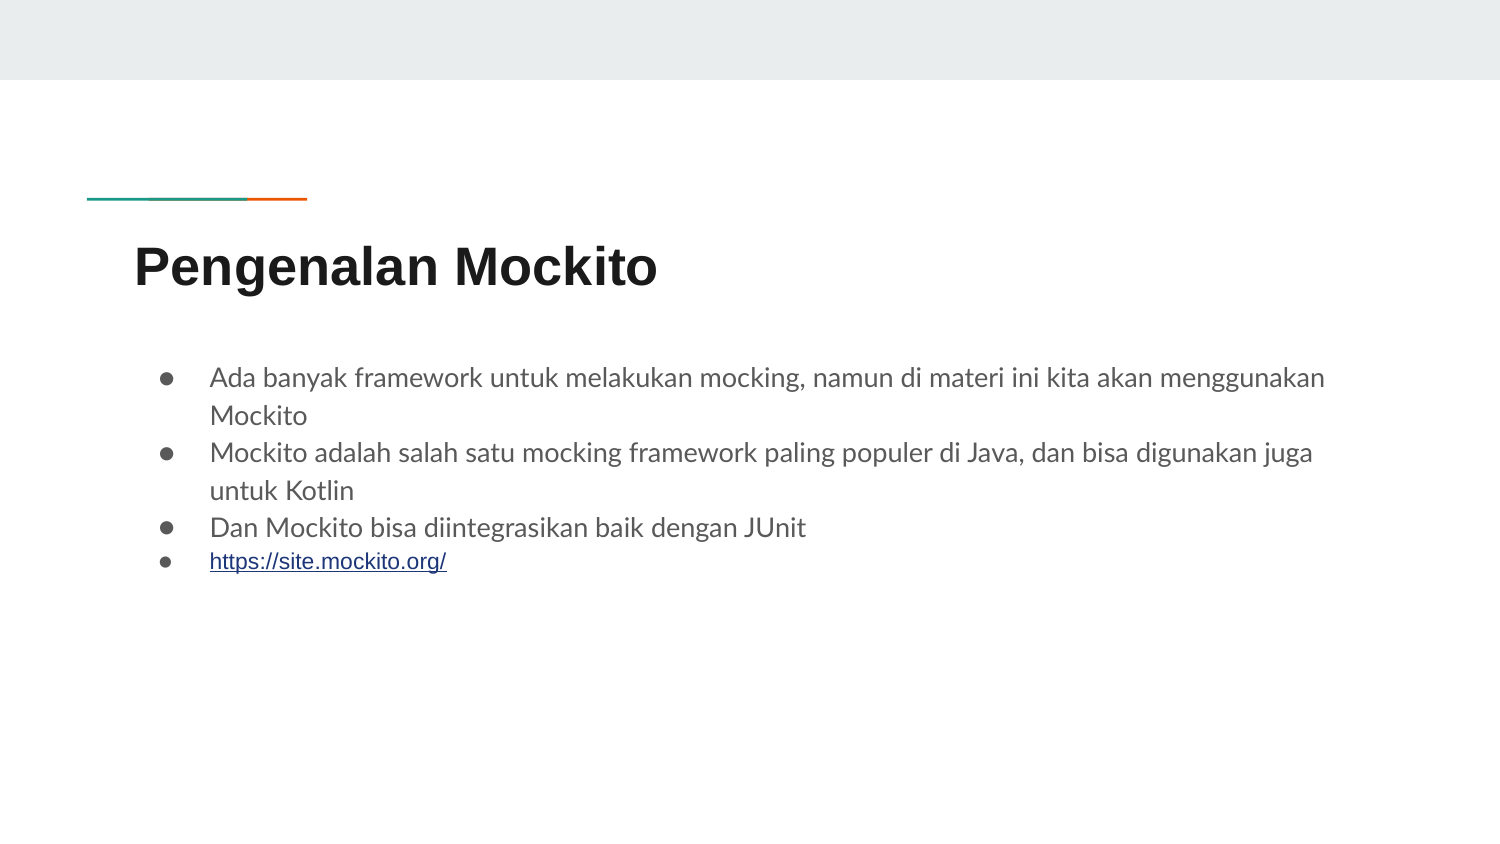

# Pengenalan Mockito
Ada banyak framework untuk melakukan mocking, namun di materi ini kita akan menggunakan Mockito
Mockito adalah salah satu mocking framework paling populer di Java, dan bisa digunakan juga untuk Kotlin
Dan Mockito bisa diintegrasikan baik dengan JUnit
https://site.mockito.org/